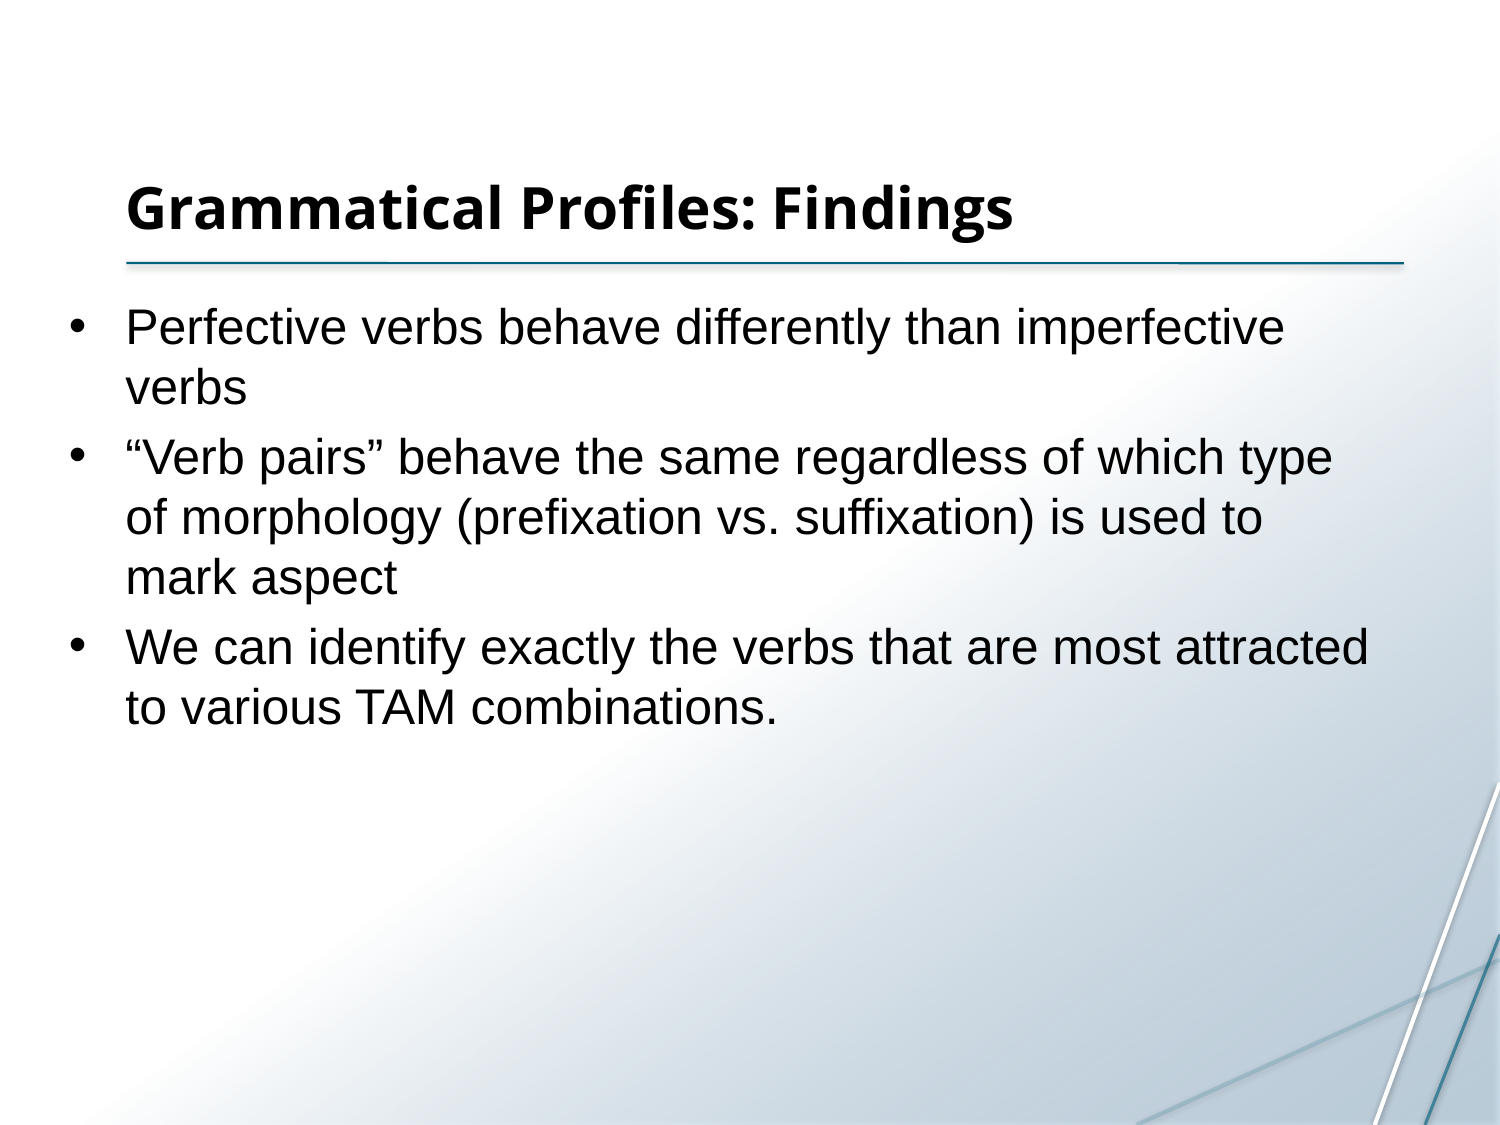

# Grammatical Profiles: Findings
Perfective verbs behave differently than imperfective verbs
“Verb pairs” behave the same regardless of which type of morphology (prefixation vs. suffixation) is used to mark aspect
We can identify exactly the verbs that are most attracted to various TAM combinations.